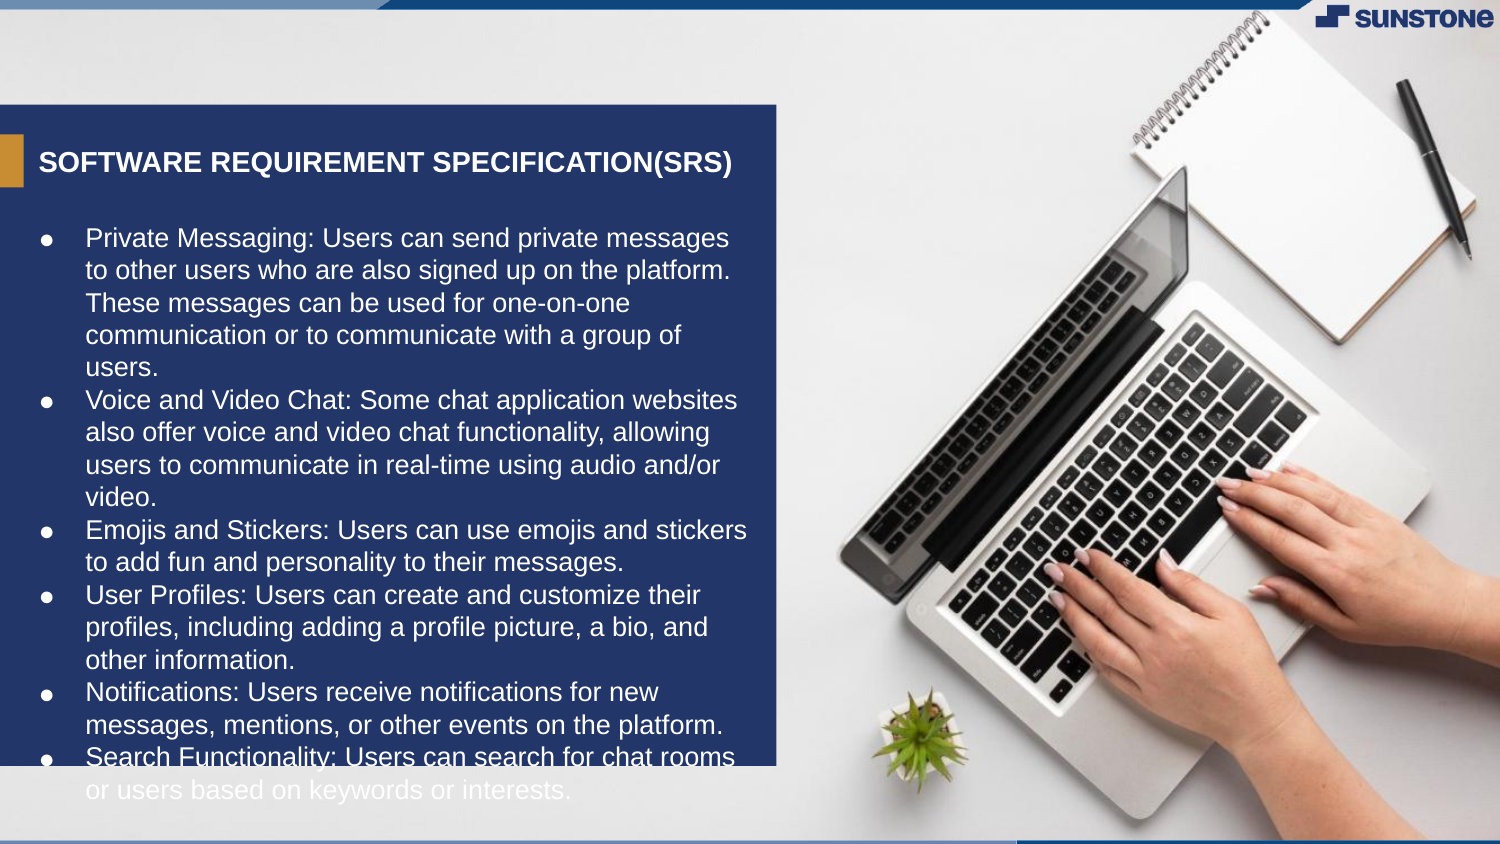

# SOFTWARE REQUIREMENT SPECIFICATION(SRS)
Private Messaging: Users can send private messages to other users who are also signed up on the platform. These messages can be used for one-on-one communication or to communicate with a group of users.
Voice and Video Chat: Some chat application websites also offer voice and video chat functionality, allowing users to communicate in real-time using audio and/or video.
Emojis and Stickers: Users can use emojis and stickers to add fun and personality to their messages.
User Profiles: Users can create and customize their profiles, including adding a profile picture, a bio, and other information.
Notifications: Users receive notifications for new messages, mentions, or other events on the platform.
Search Functionality: Users can search for chat rooms or users based on keywords or interests.